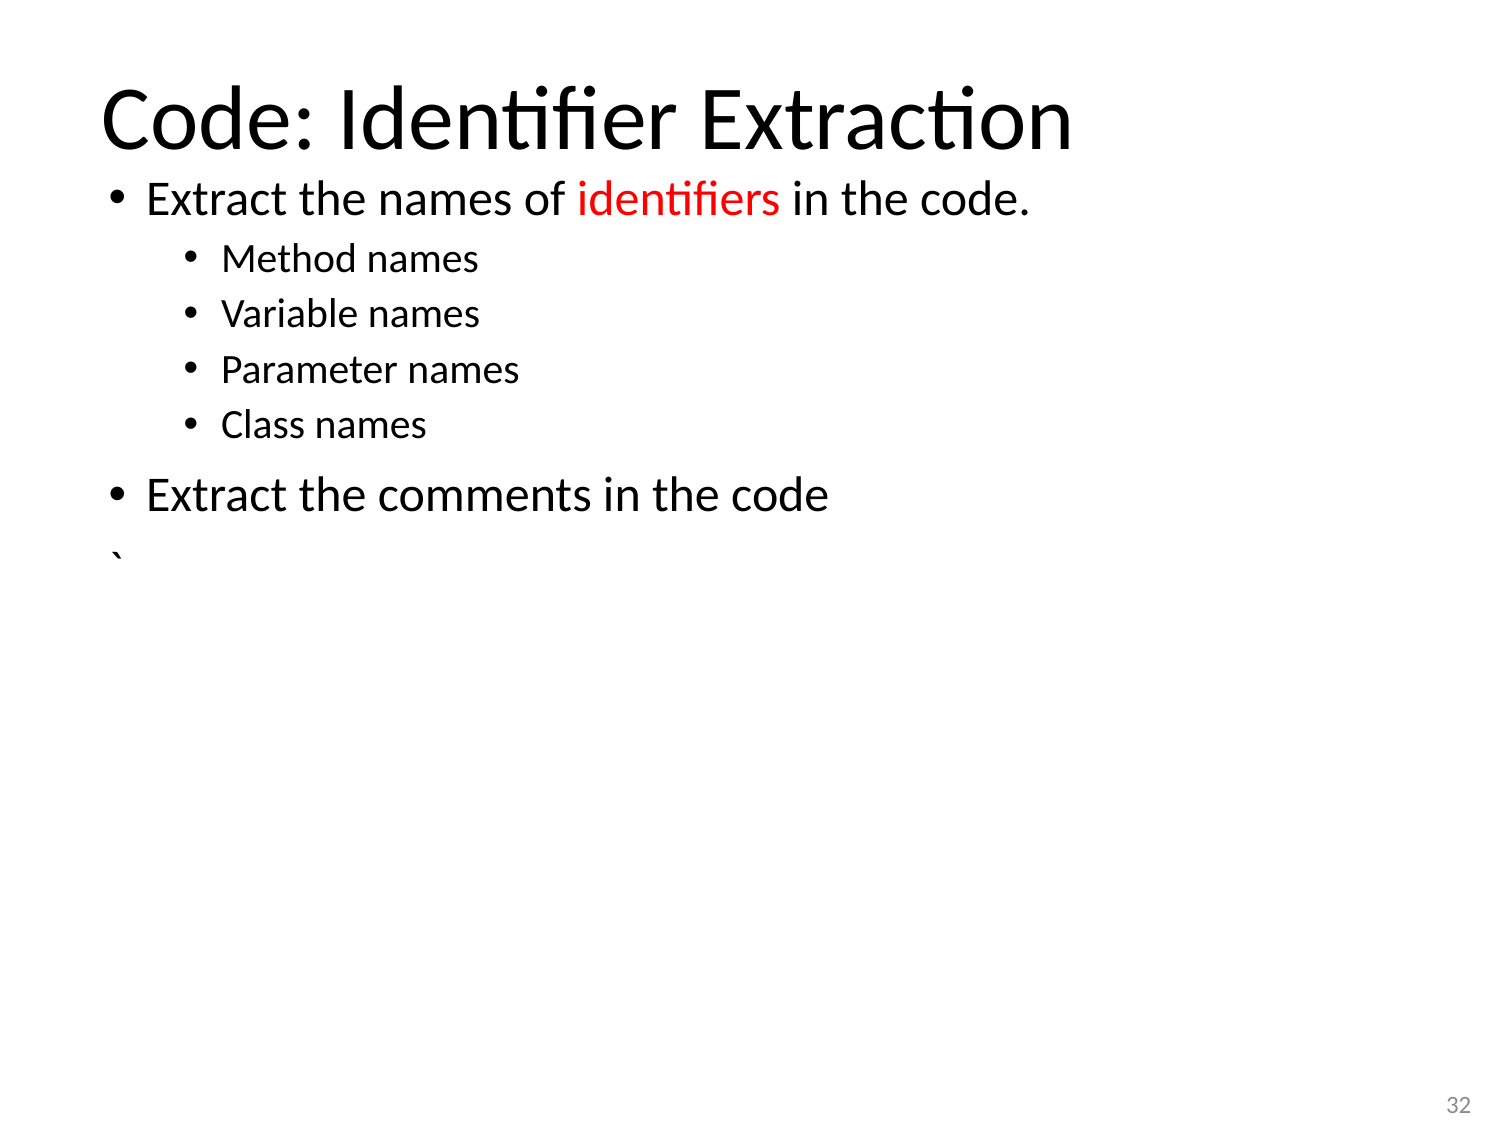

# Code: Identifier Extraction
Extract the names of identifiers in the code.
Method names
Variable names
Parameter names
Class names
Extract the comments in the code
`
32